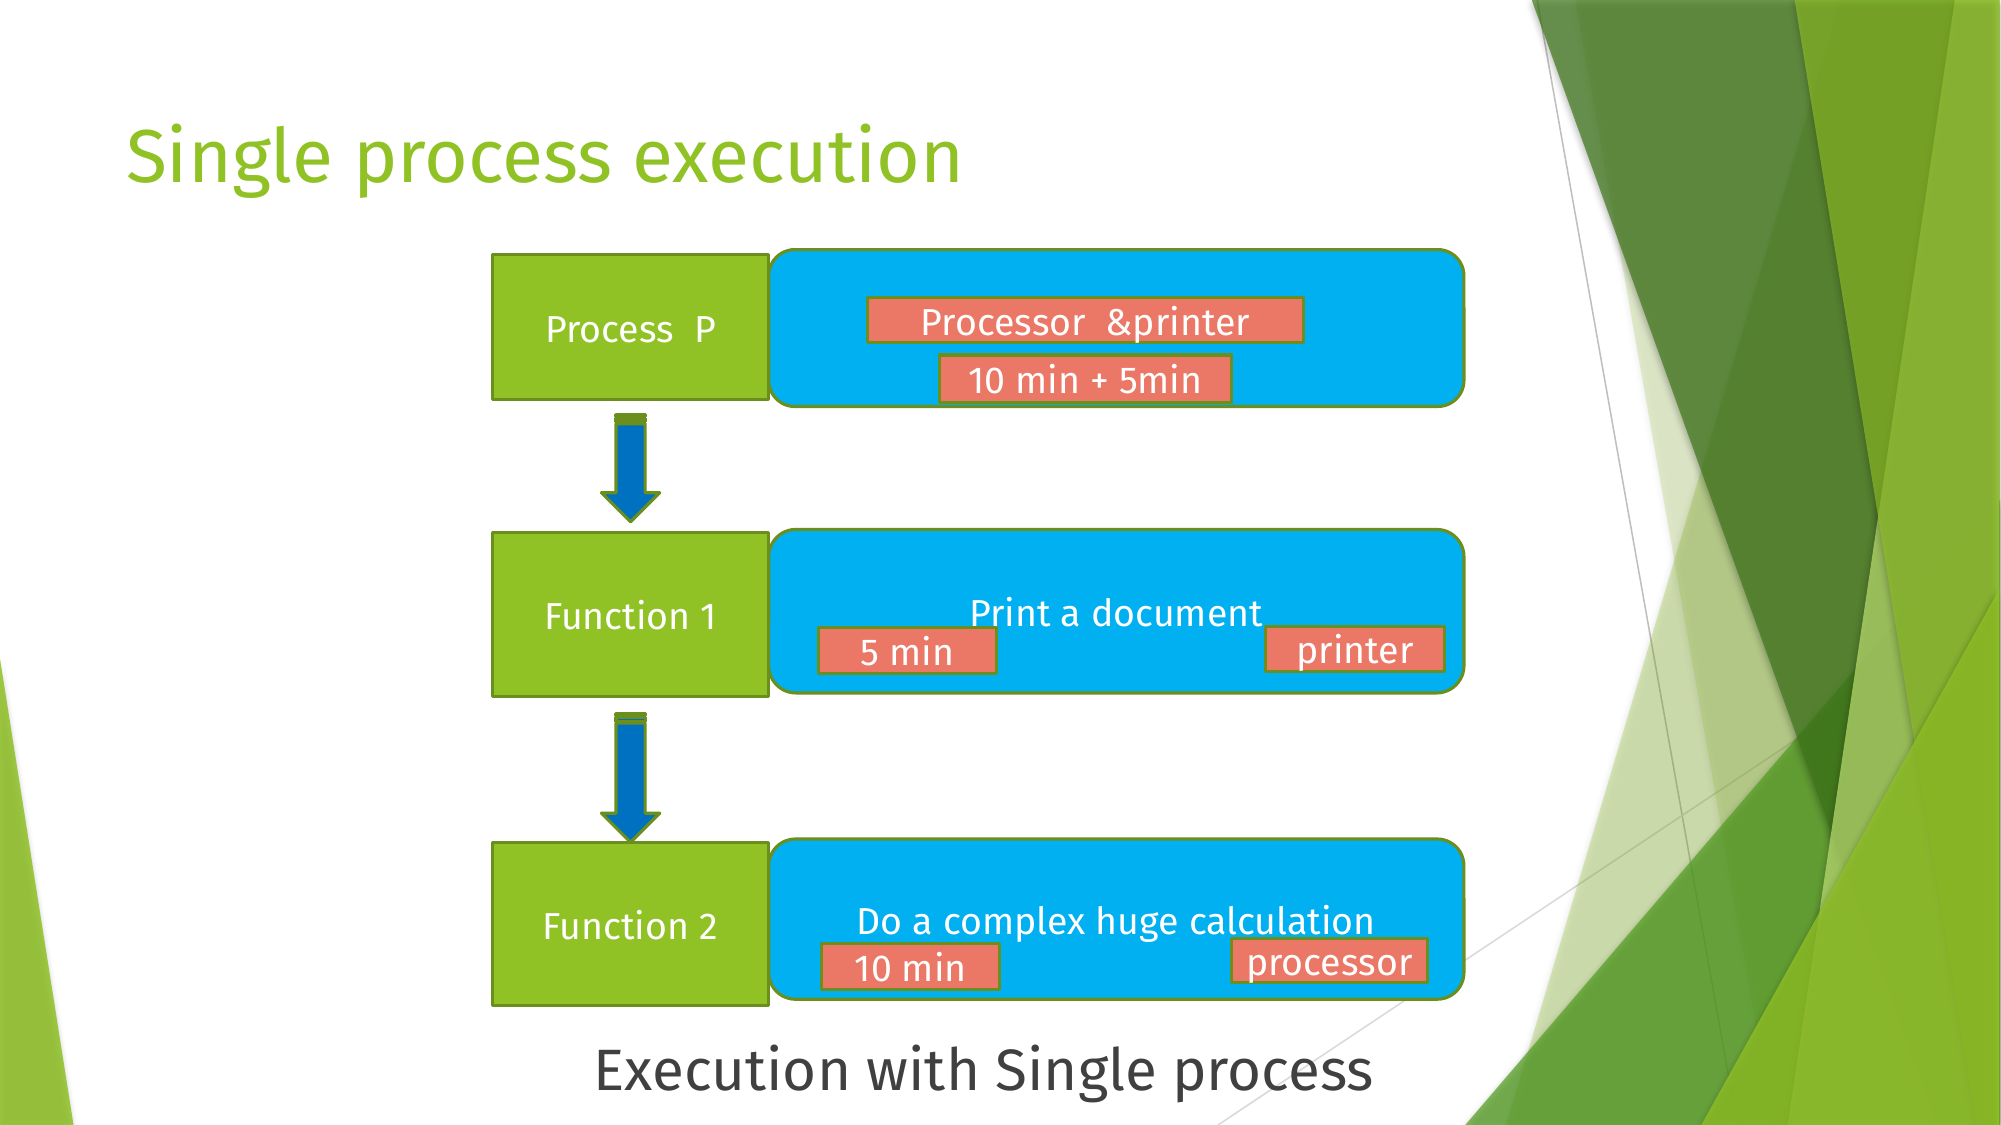

# Single process execution

Process  P
Processor  &printer
10 min + 5min

Print a document
Function 1
printer
5 min

Do a complex huge calculation
Function 2
processor
10 min
Execution with Single process